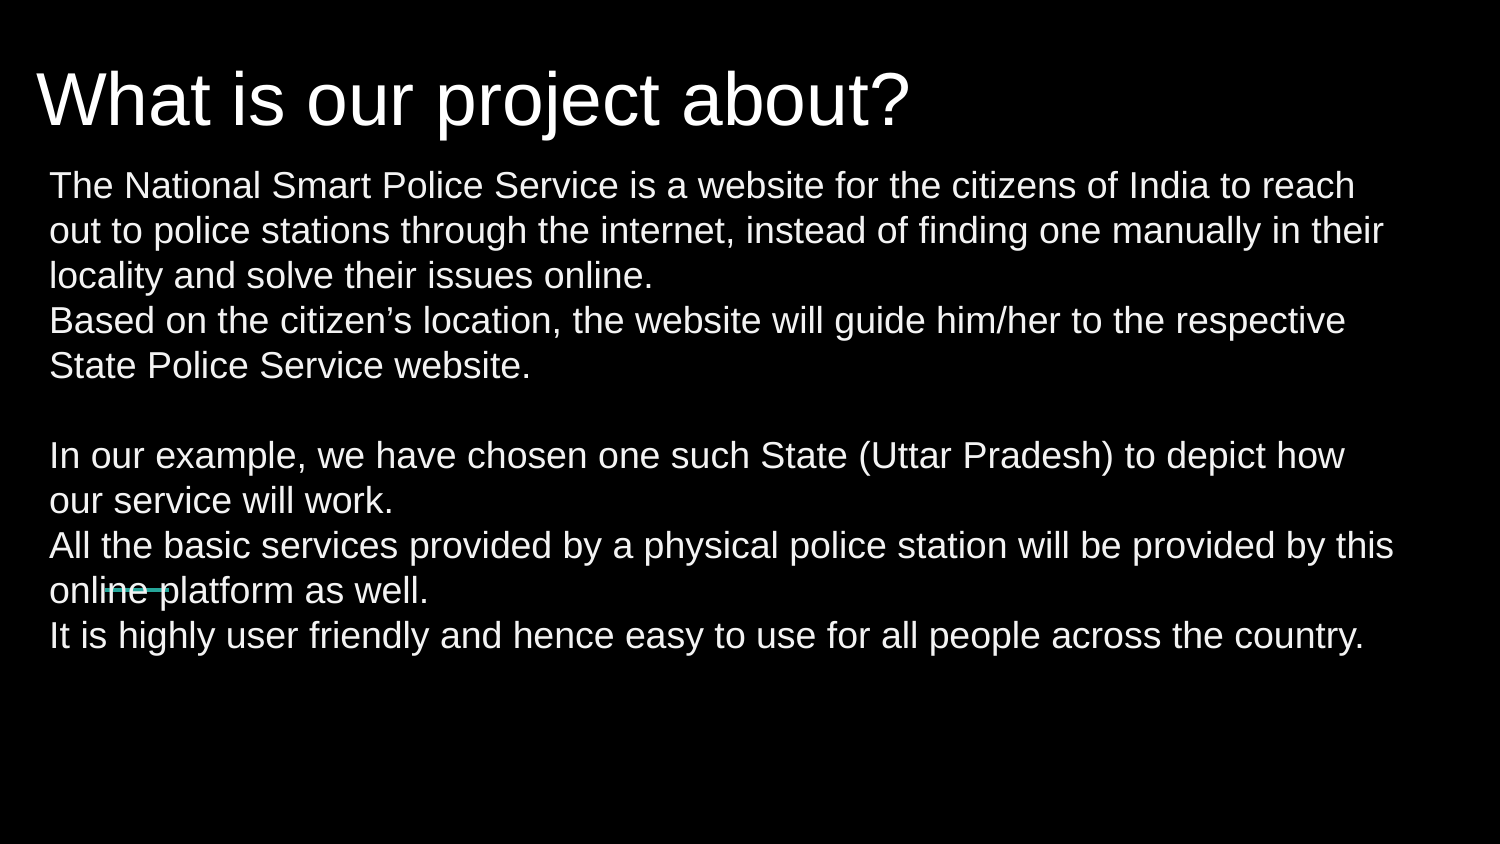

What is our project about?
The National Smart Police Service is a website for the citizens of India to reach out to police stations through the internet, instead of finding one manually in their locality and solve their issues online.
Based on the citizen’s location, the website will guide him/her to the respective State Police Service website.

In our example, we have chosen one such State (Uttar Pradesh) to depict how our service will work.
All the basic services provided by a physical police station will be provided by this online platform as well.
It is highly user friendly and hence easy to use for all people across the country.